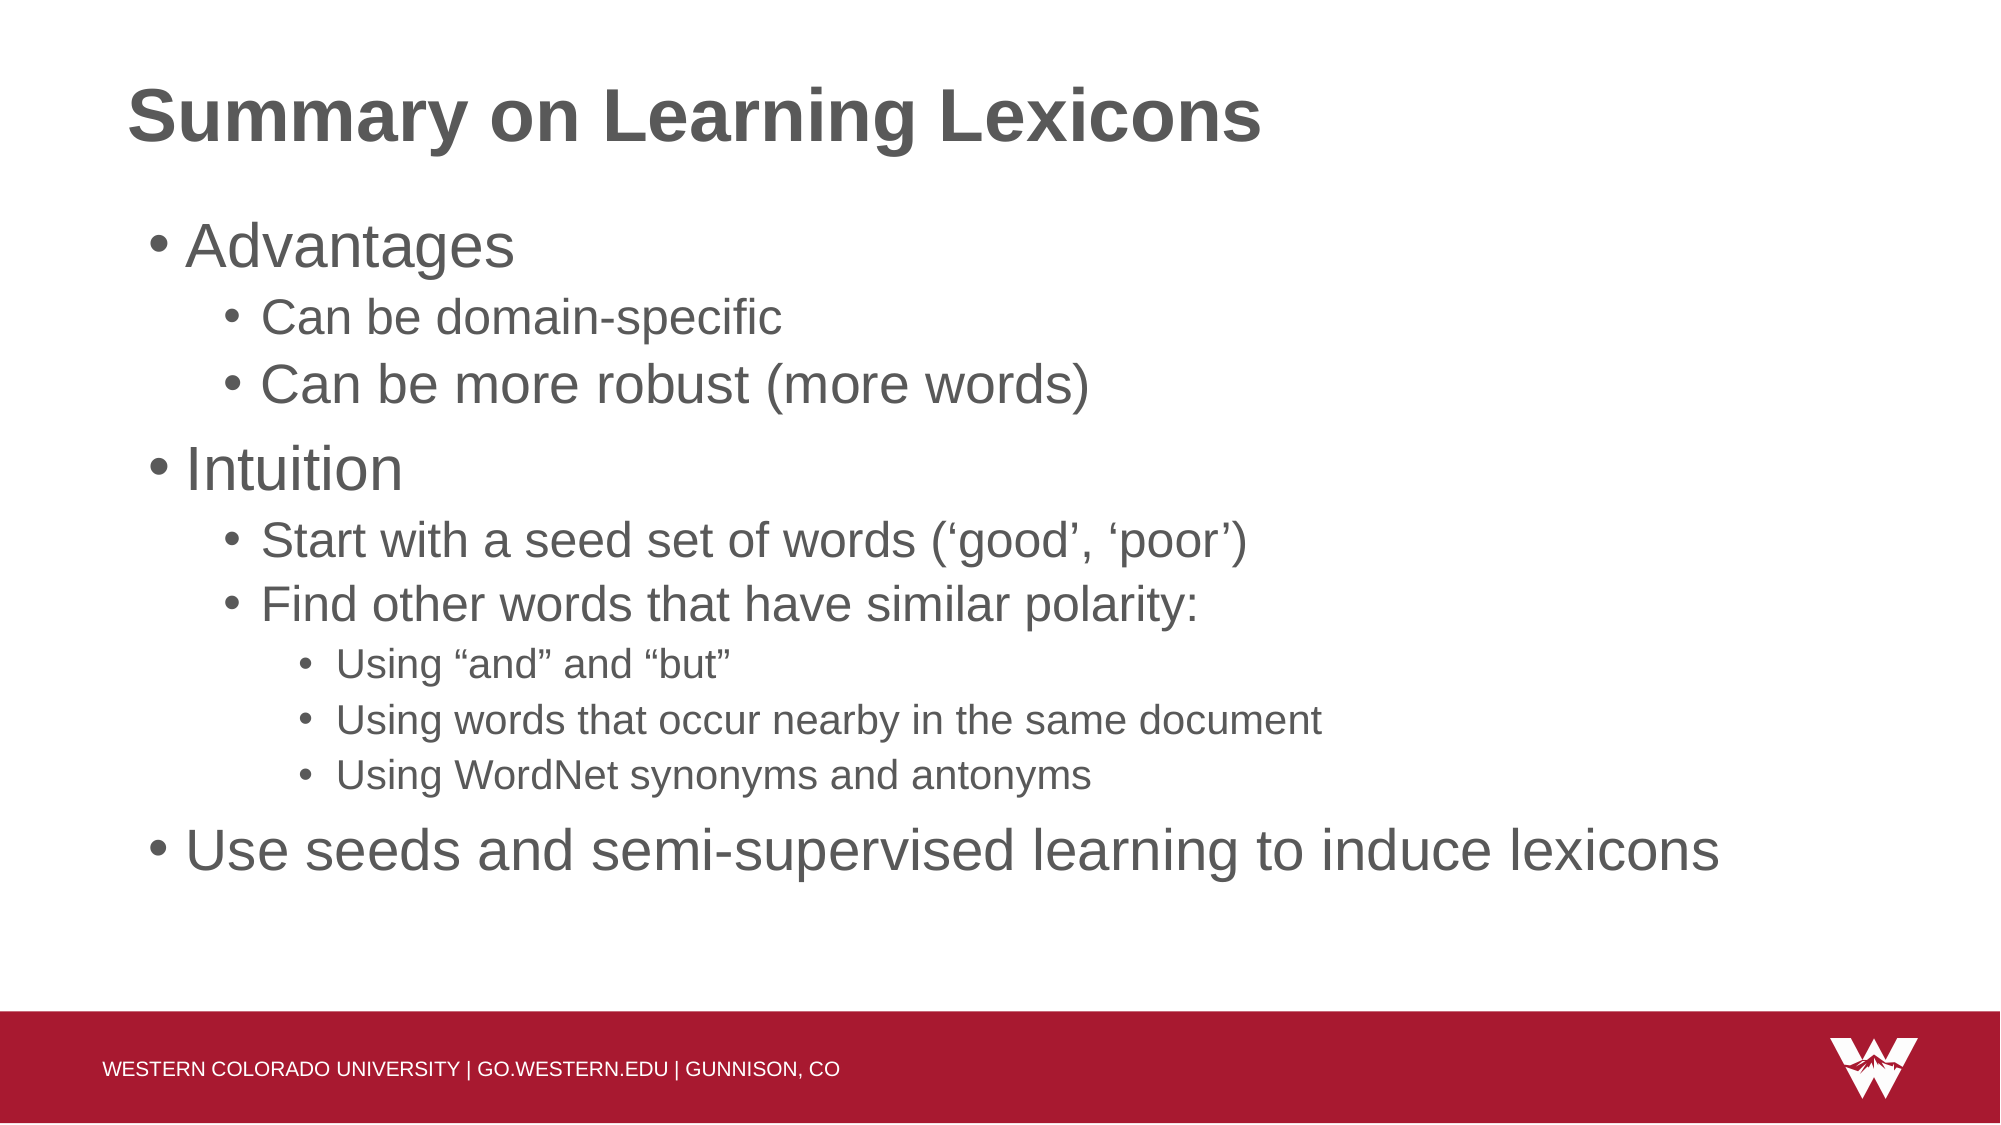

# Summary on Learning Lexicons
Advantages
Can be domain-specific
Can be more robust (more words)
Intuition
Start with a seed set of words (‘good’, ‘poor’)
Find other words that have similar polarity:
Using “and” and “but”
Using words that occur nearby in the same document
Using WordNet synonyms and antonyms
Use seeds and semi-supervised learning to induce lexicons